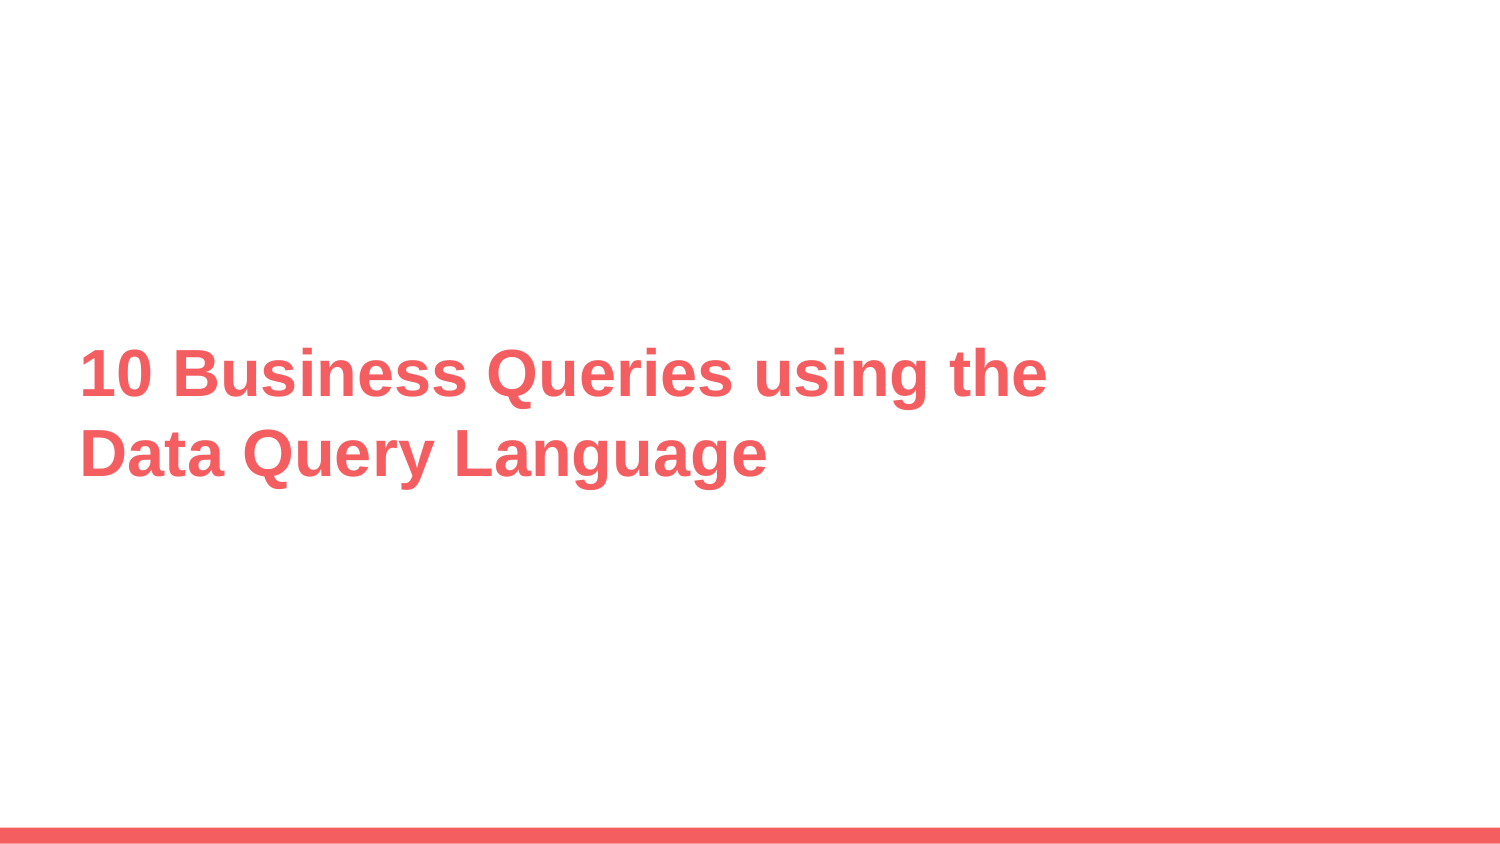

# 10 Business Queries using the
Data Query Language